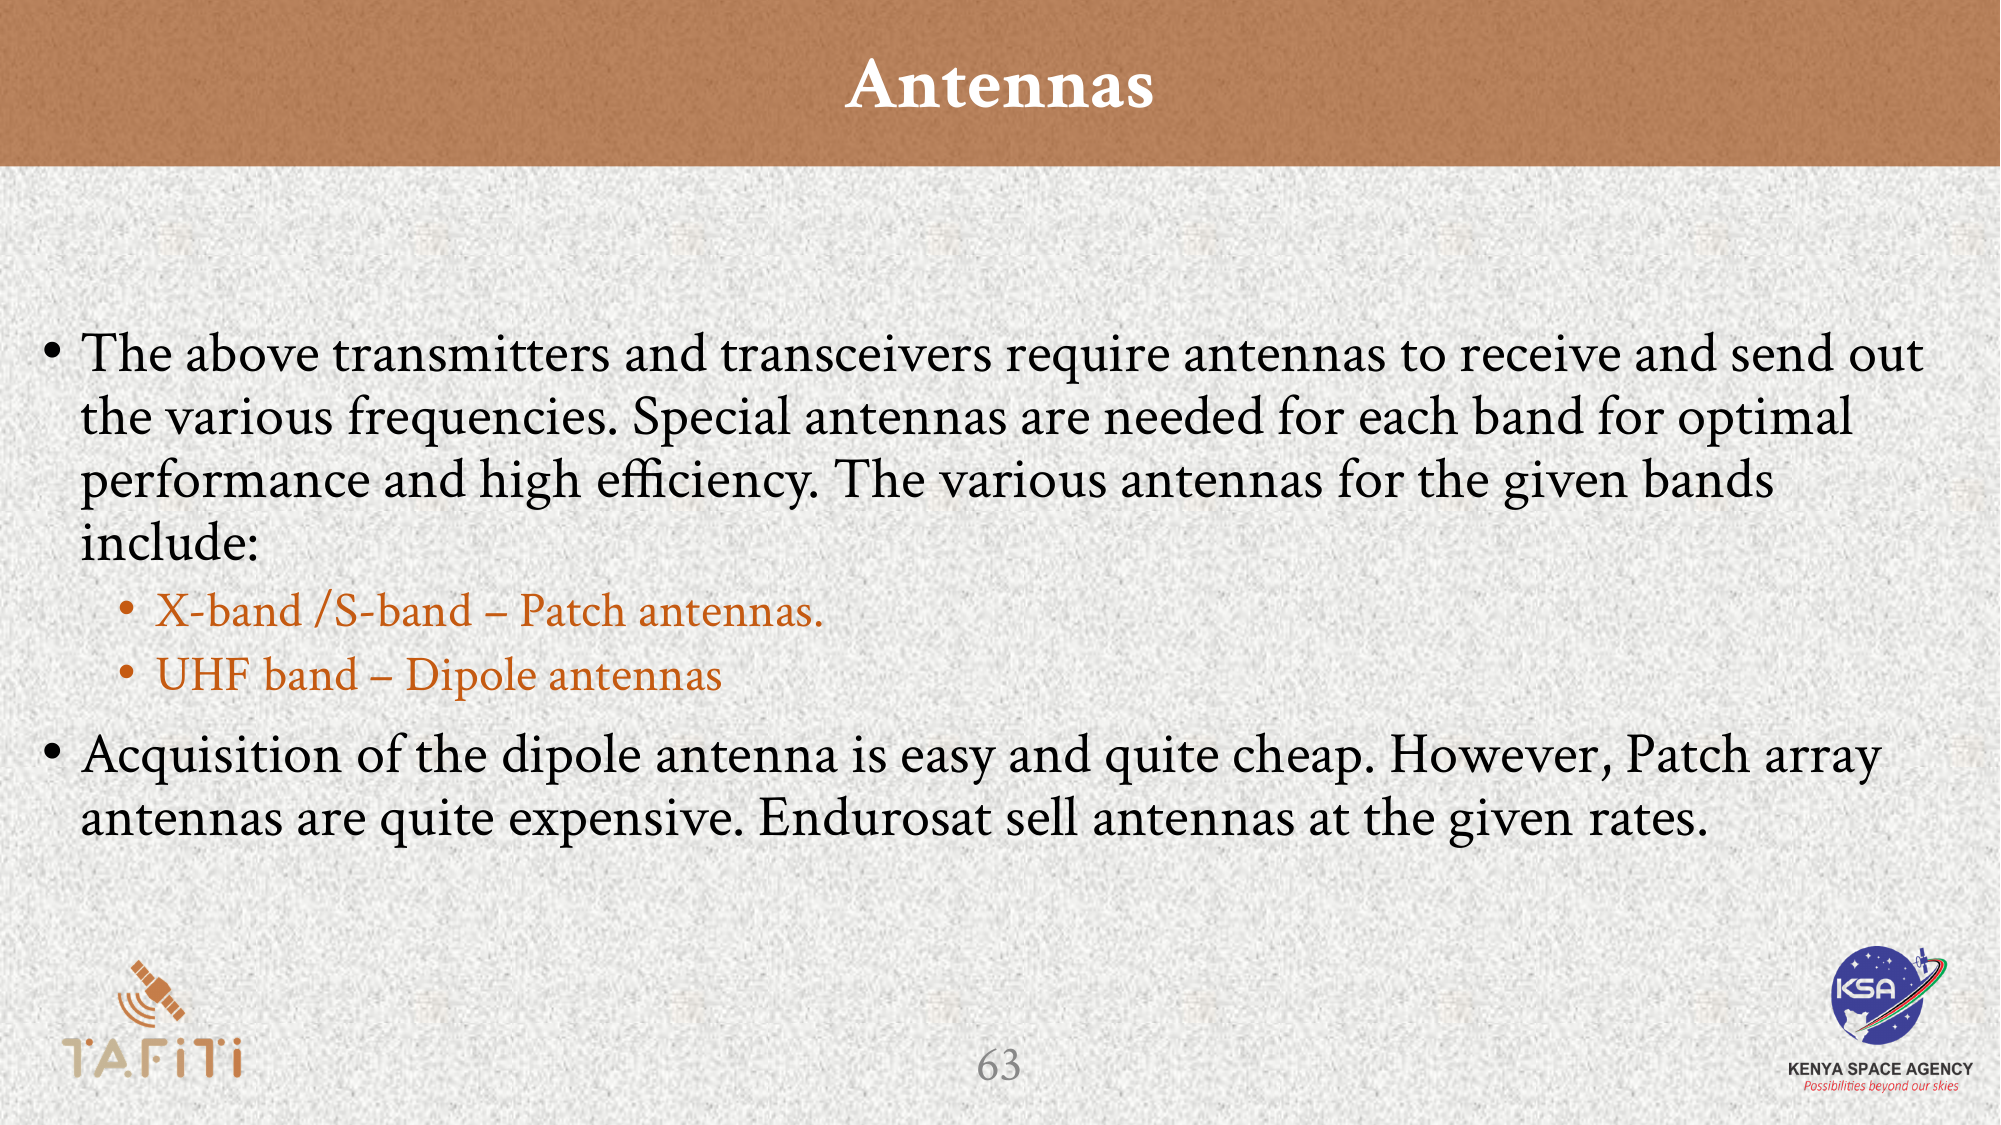

# Antennas
The above transmitters and transceivers require antennas to receive and send out the various frequencies. Special antennas are needed for each band for optimal performance and high efficiency. The various antennas for the given bands include:
X-band /S-band – Patch antennas.
UHF band – Dipole antennas
Acquisition of the dipole antenna is easy and quite cheap. However, Patch array antennas are quite expensive. Endurosat sell antennas at the given rates.
63